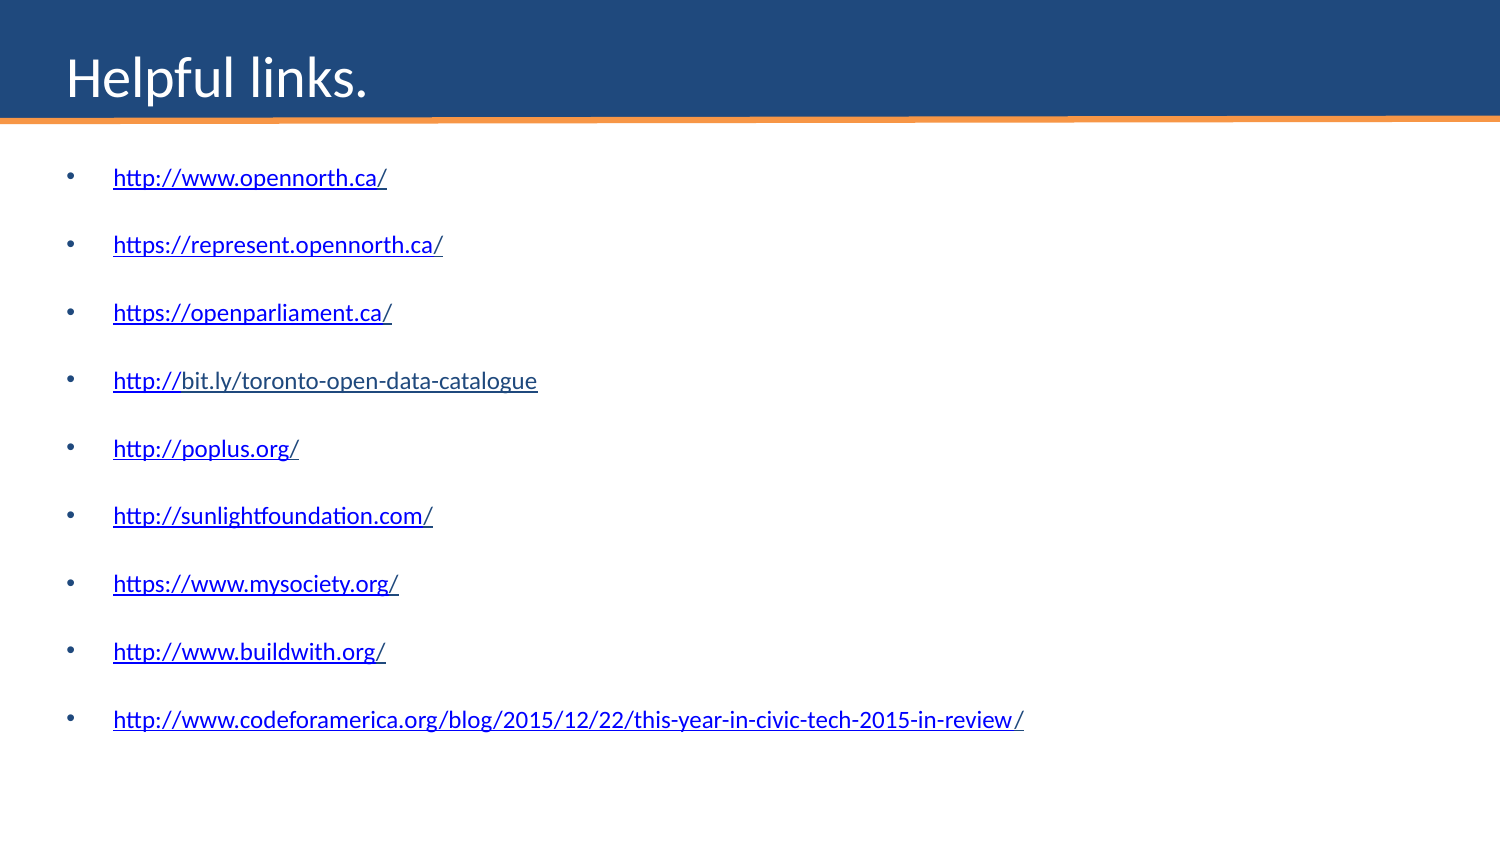

# Helpful links.
http://www.opennorth.ca/
https://represent.opennorth.ca/
https://openparliament.ca/
http://bit.ly/toronto-open-data-catalogue
http://poplus.org/
http://sunlightfoundation.com/
https://www.mysociety.org/
http://www.buildwith.org/
http://www.codeforamerica.org/blog/2015/12/22/this-year-in-civic-tech-2015-in-review/